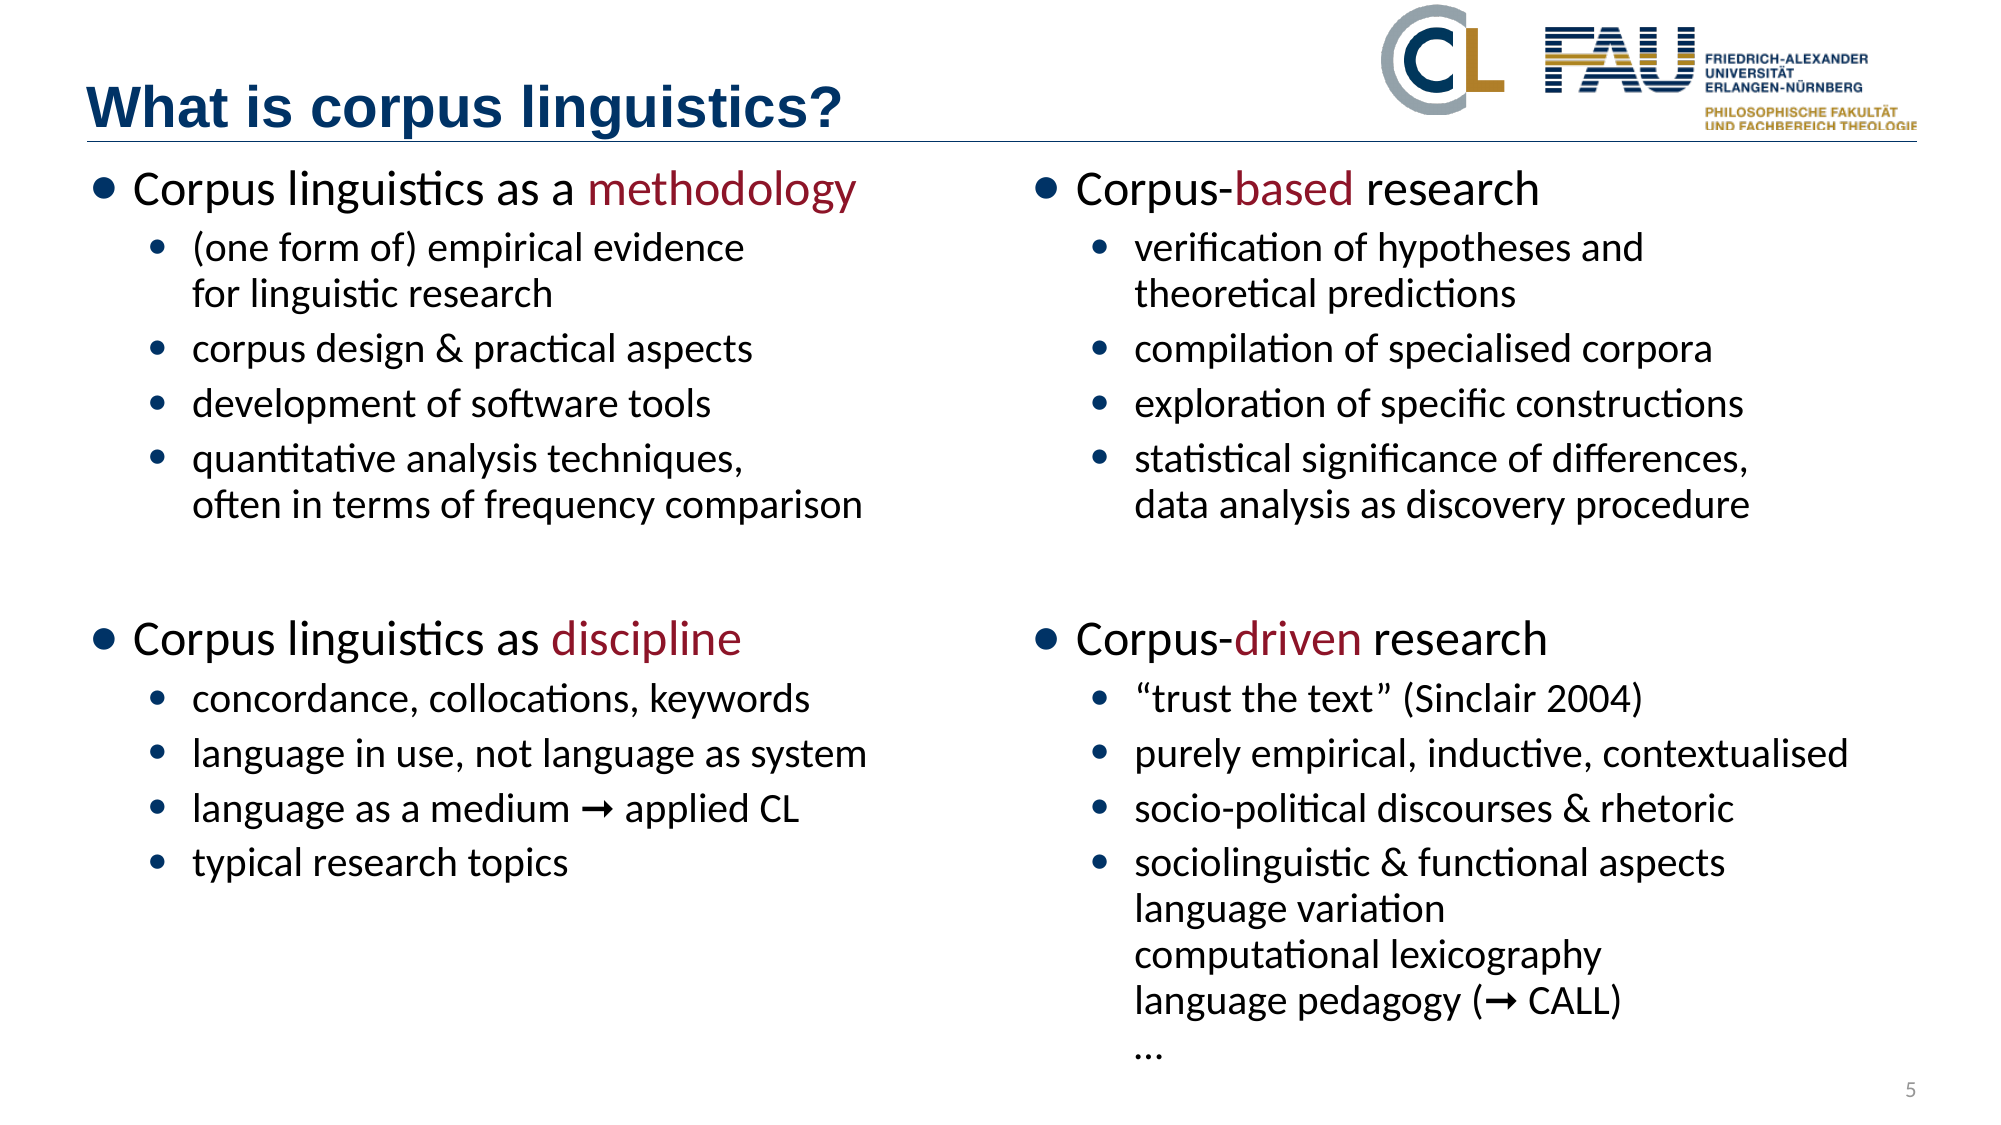

# What is corpus linguistics?
Corpus linguistics as a methodology
(one form of) empirical evidence
for linguistic research
corpus design & practical aspects
development of software tools
quantitative analysis techniques,
often in terms of frequency comparison

Corpus linguistics as discipline
concordance, collocations, keywords
language in use, not language as system
language as a medium ➞ applied CL
typical research topics
Corpus-based research
verification of hypotheses and
theoretical predictions
compilation of specialised corpora
exploration of specific constructions
statistical significance of differences,
data analysis as discovery procedure

Corpus-driven research
“trust the text” (Sinclair 2004)
purely empirical, inductive, contextualised
socio-political discourses & rhetoric
sociolinguistic & functional aspects
language variation
computational lexicography
language pedagogy (➞ CALL)
…

5